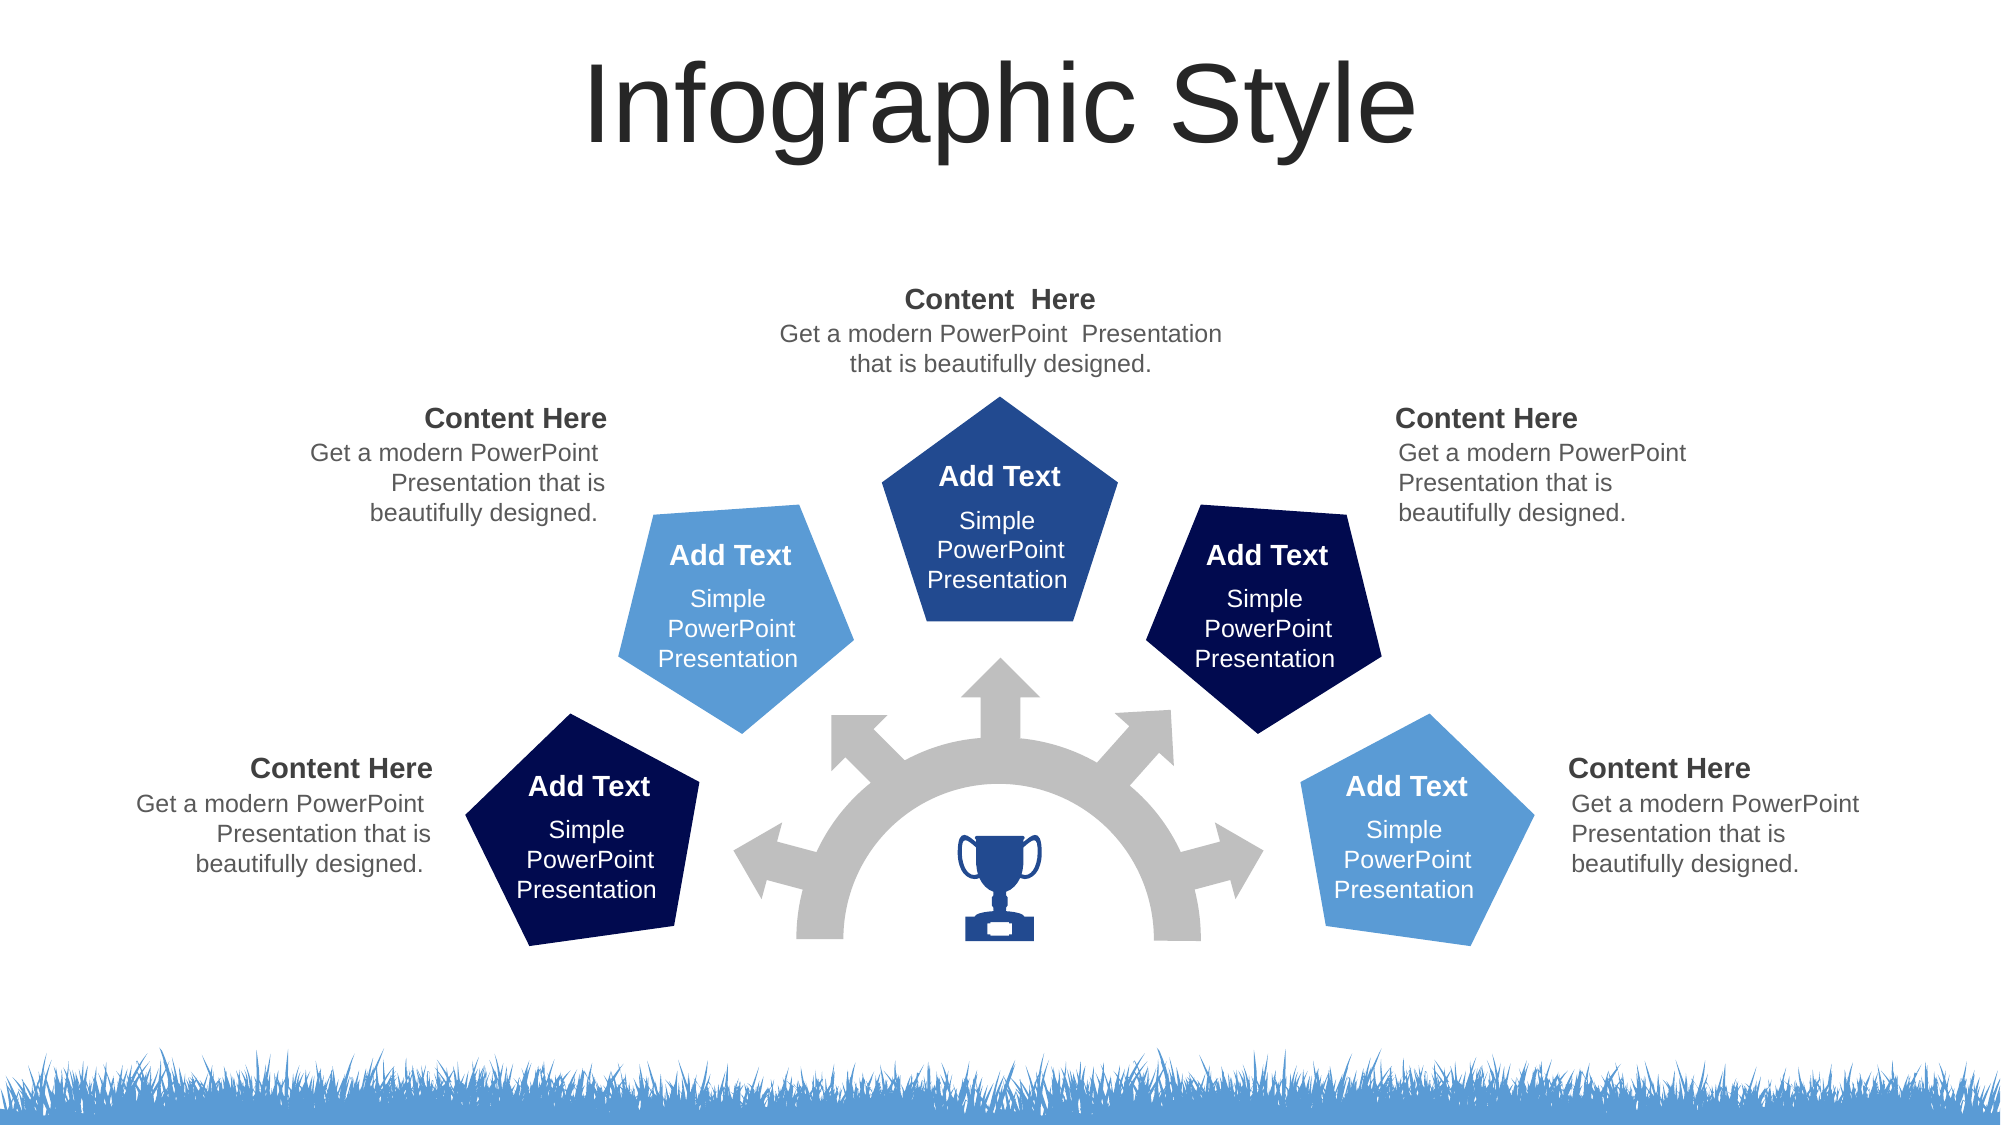

Infographic Style
Content  Here
Get a modern PowerPoint  Presentation that is beautifully designed.
Content Here
Get a modern PowerPoint  Presentation that is beautifully designed.
Content Here
Get a modern PowerPoint  Presentation that is beautifully designed.

Add Text
Simple
PowerPoint Presentation

Add Text
Simple
PowerPoint Presentation
Add Text
Simple
PowerPoint Presentation

Content Here
Get a modern PowerPoint  Presentation that is beautifully designed.
Content Here
Get a modern PowerPoint  Presentation that is beautifully designed.
Add Text
Simple
PowerPoint Presentation
Add Text
Simple
PowerPoint Presentation